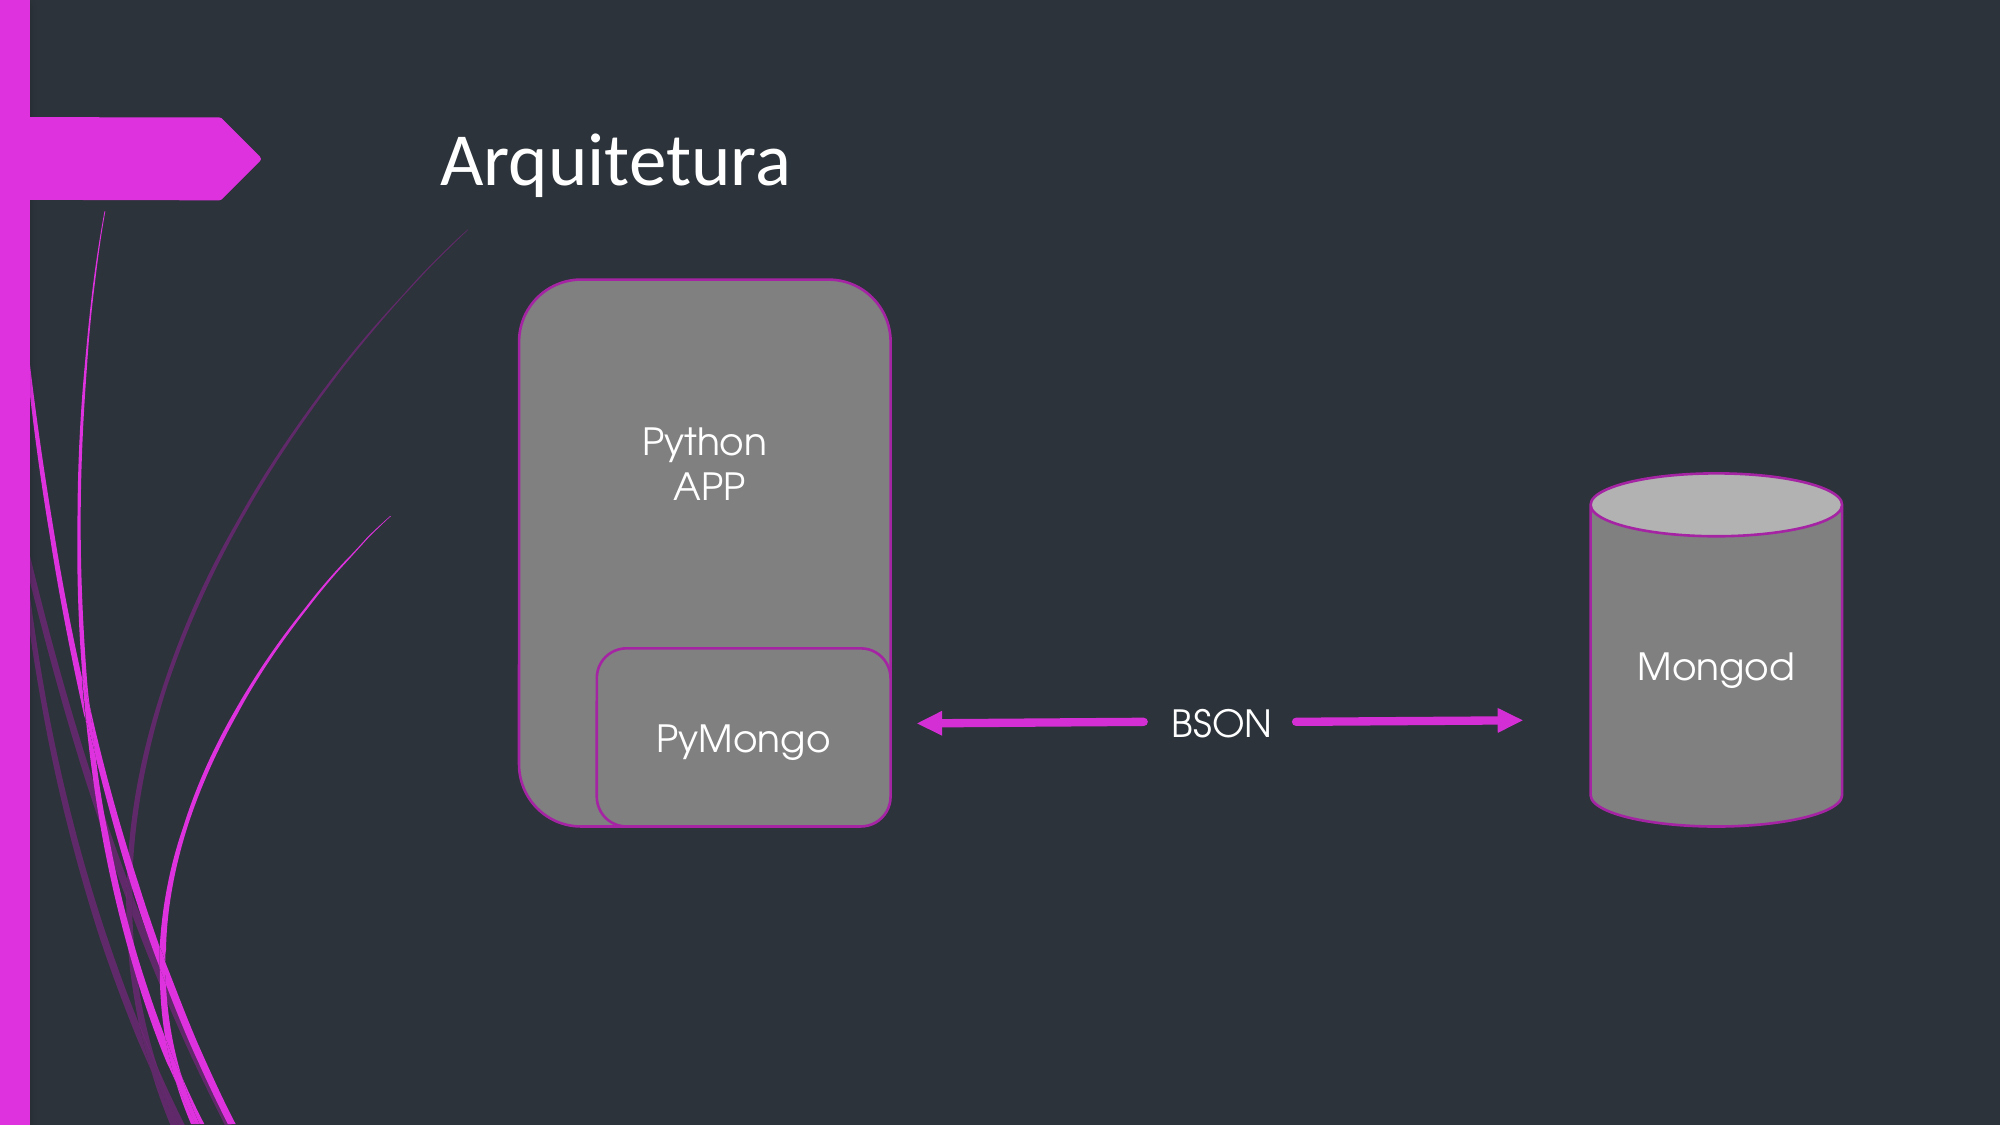

# Arquitetura
Python
 APP

Mongod

PyMongo

BSON